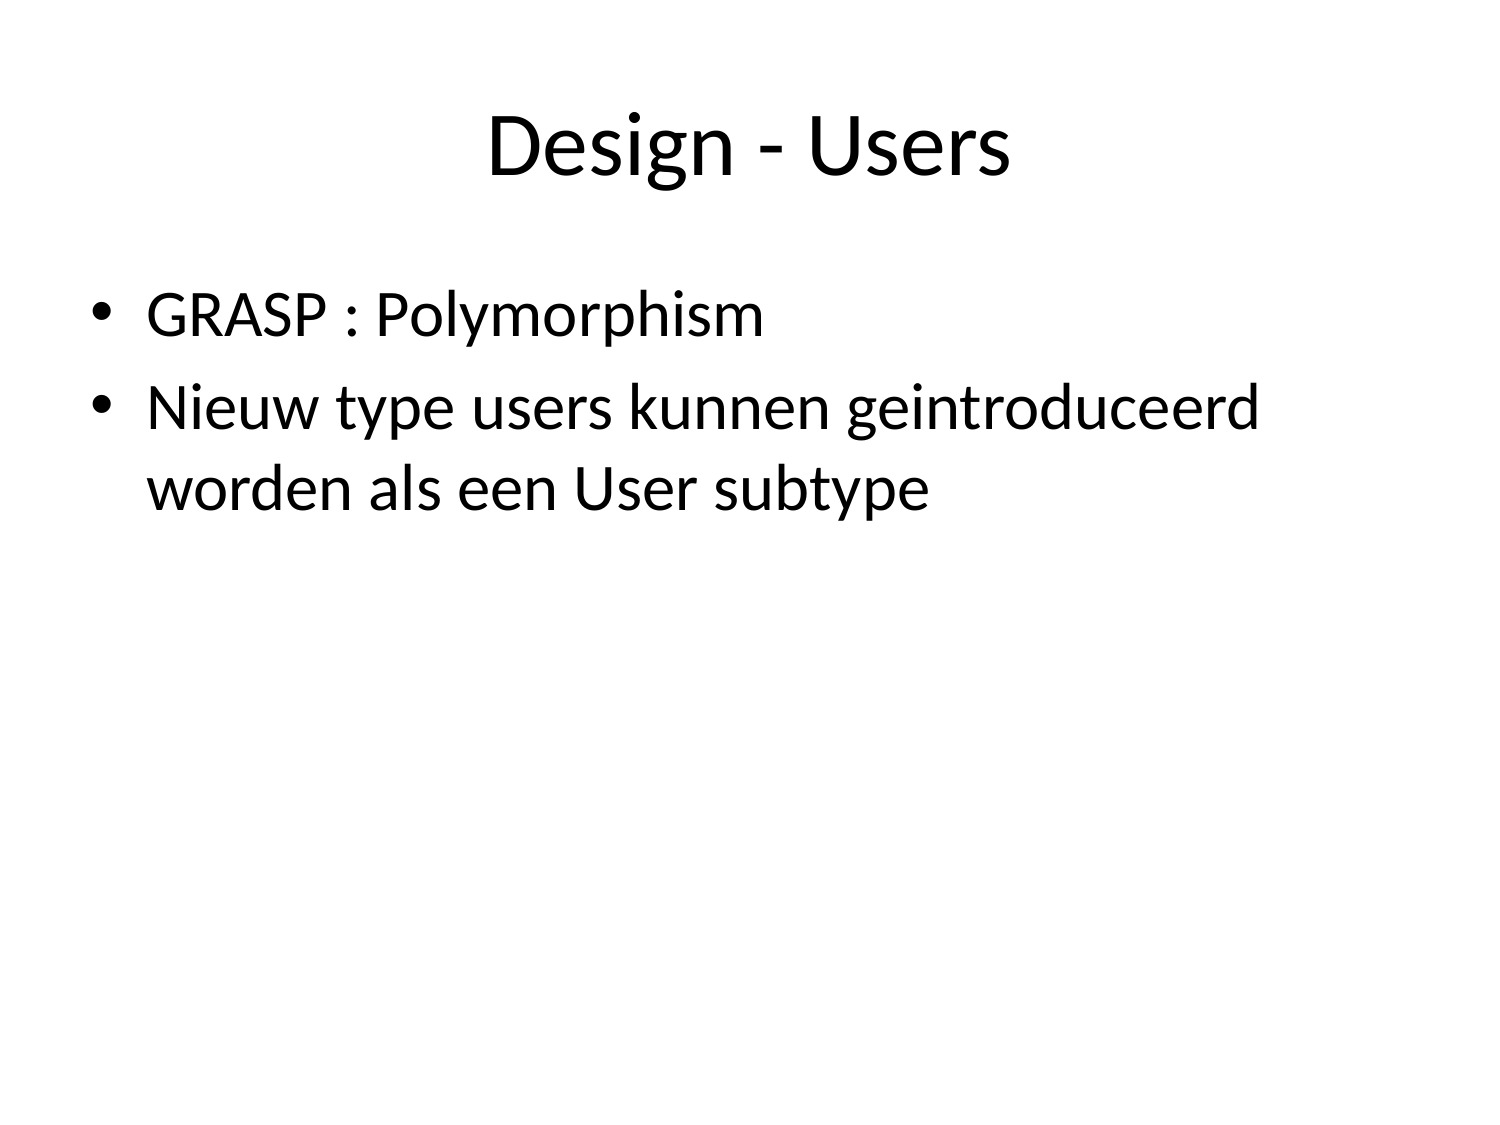

# Design - Users
GRASP : Polymorphism
Nieuw type users kunnen geintroduceerd worden als een User subtype